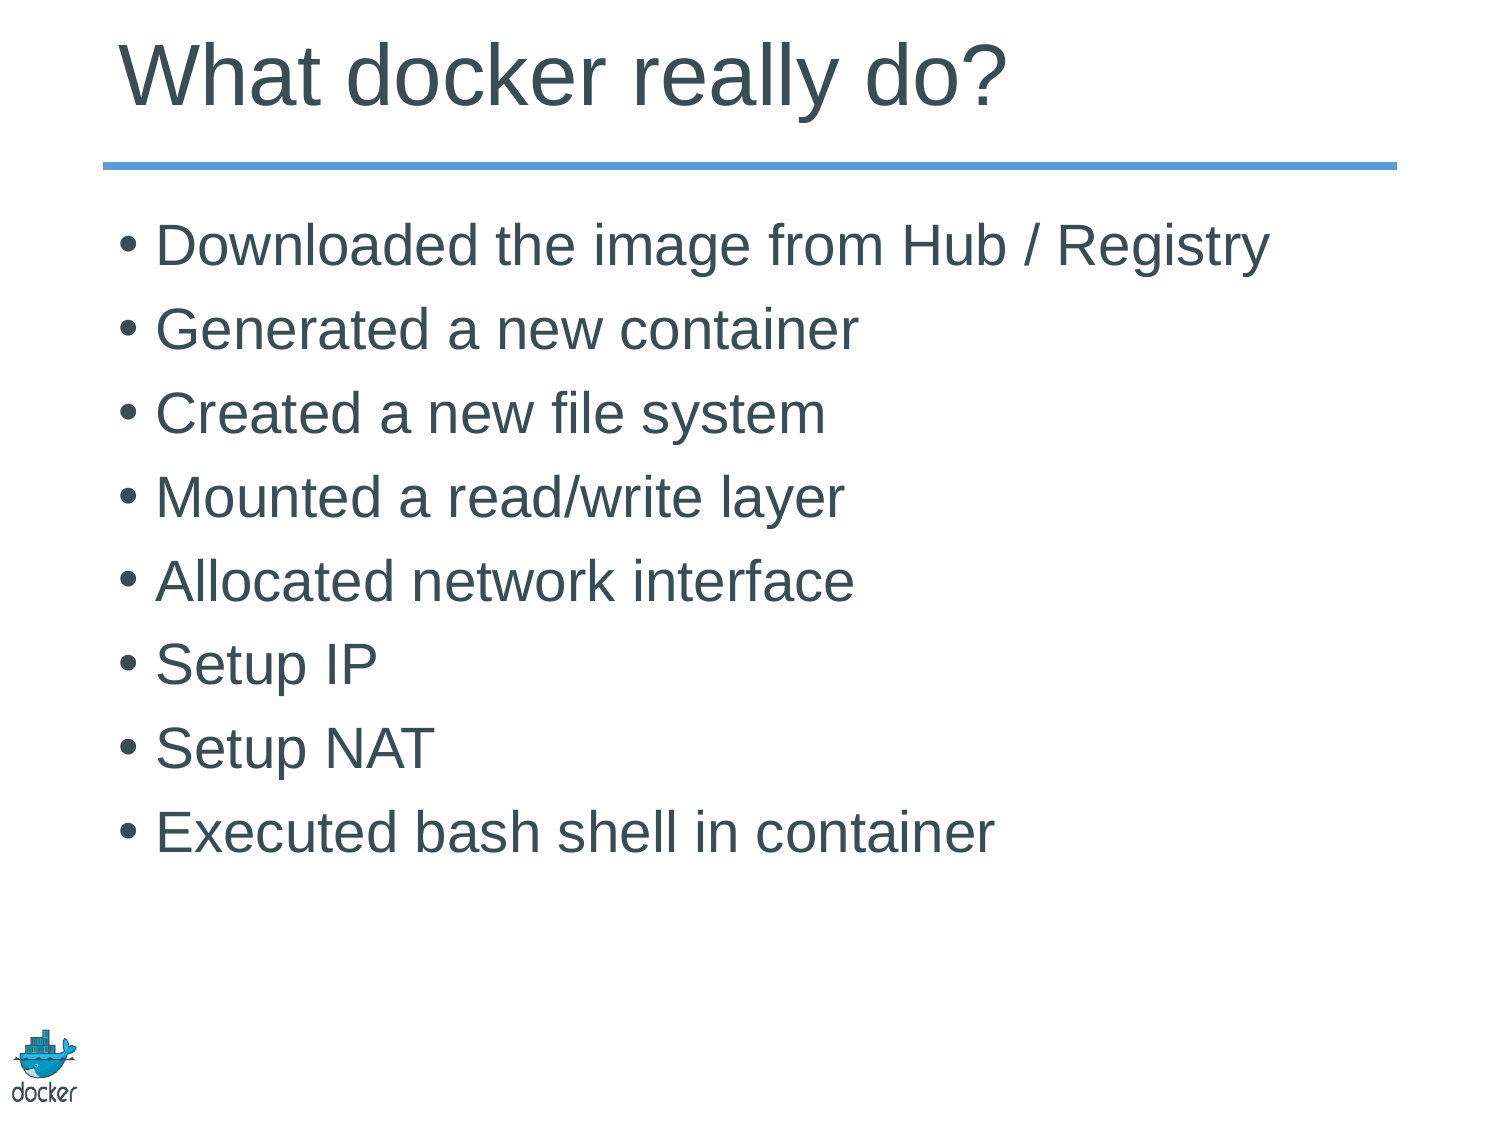

# What docker really do?
Downloaded the image from Hub / Registry
Generated a new container
Created a new file system
Mounted a read/write layer
Allocated network interface
Setup IP
Setup NAT
Executed bash shell in container